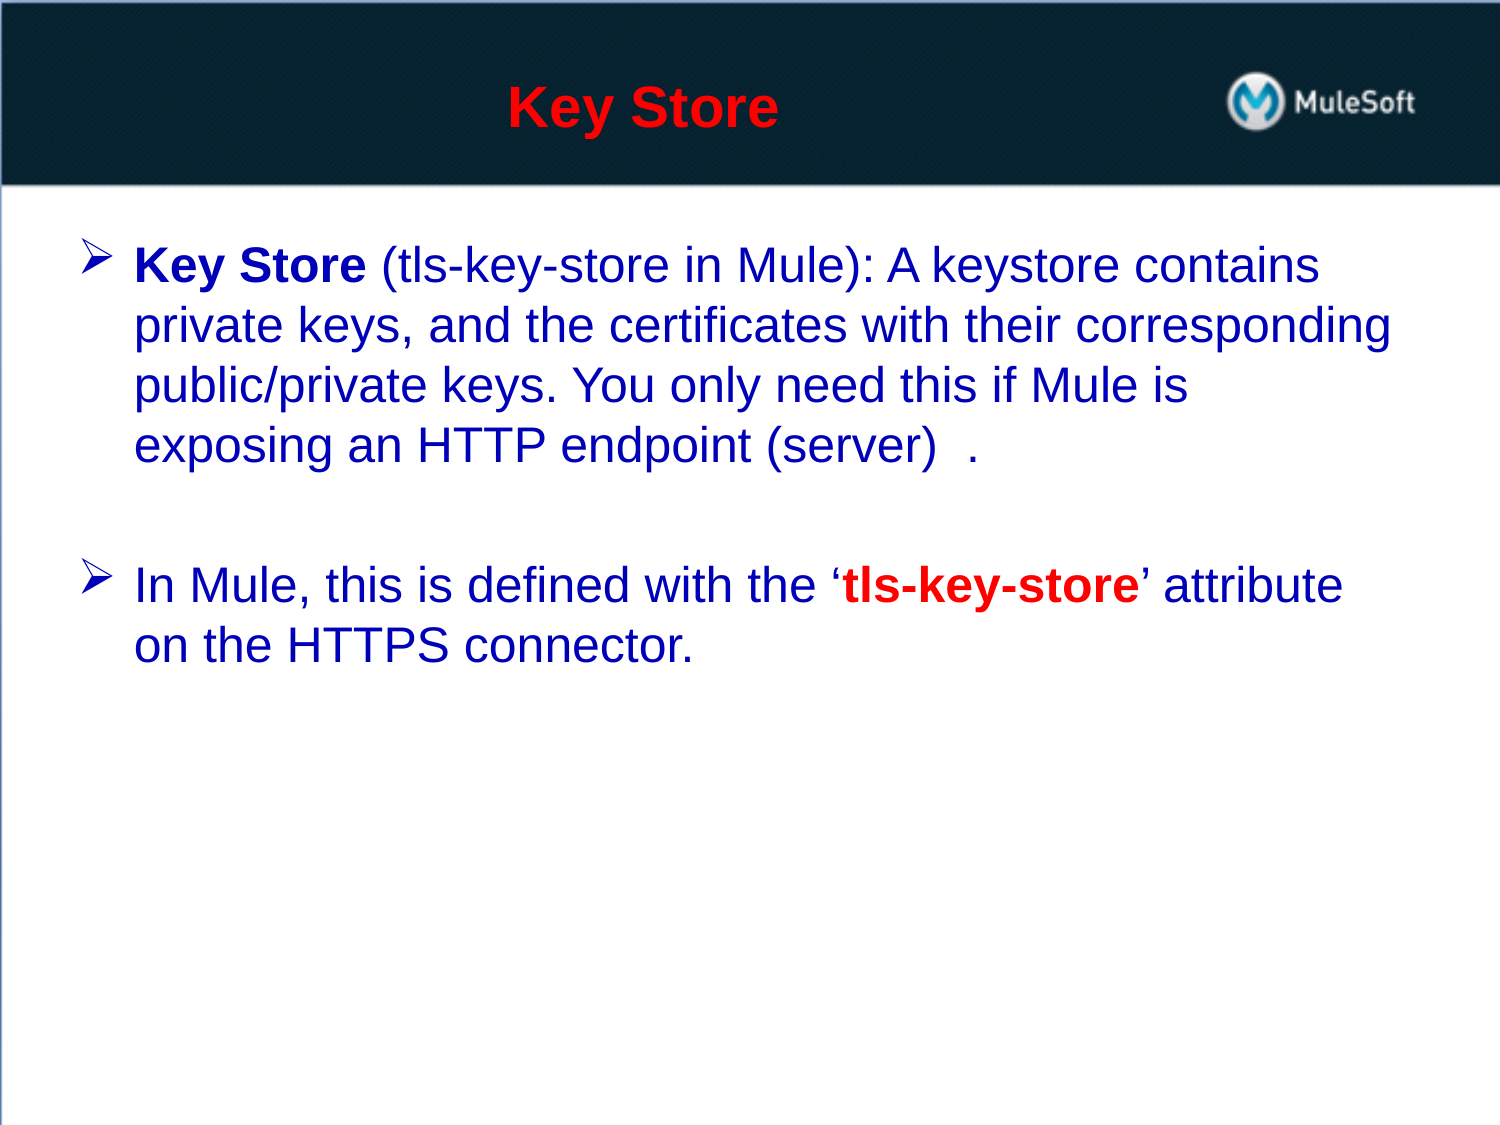

# Key Store
Key Store (tls-key-store in Mule): A keystore contains private keys, and the certificates with their corresponding public/private keys. You only need this if Mule is exposing an HTTP endpoint (server)  .

In Mule, this is defined with the ‘tls-key-store’ attribute on the HTTPS connector.